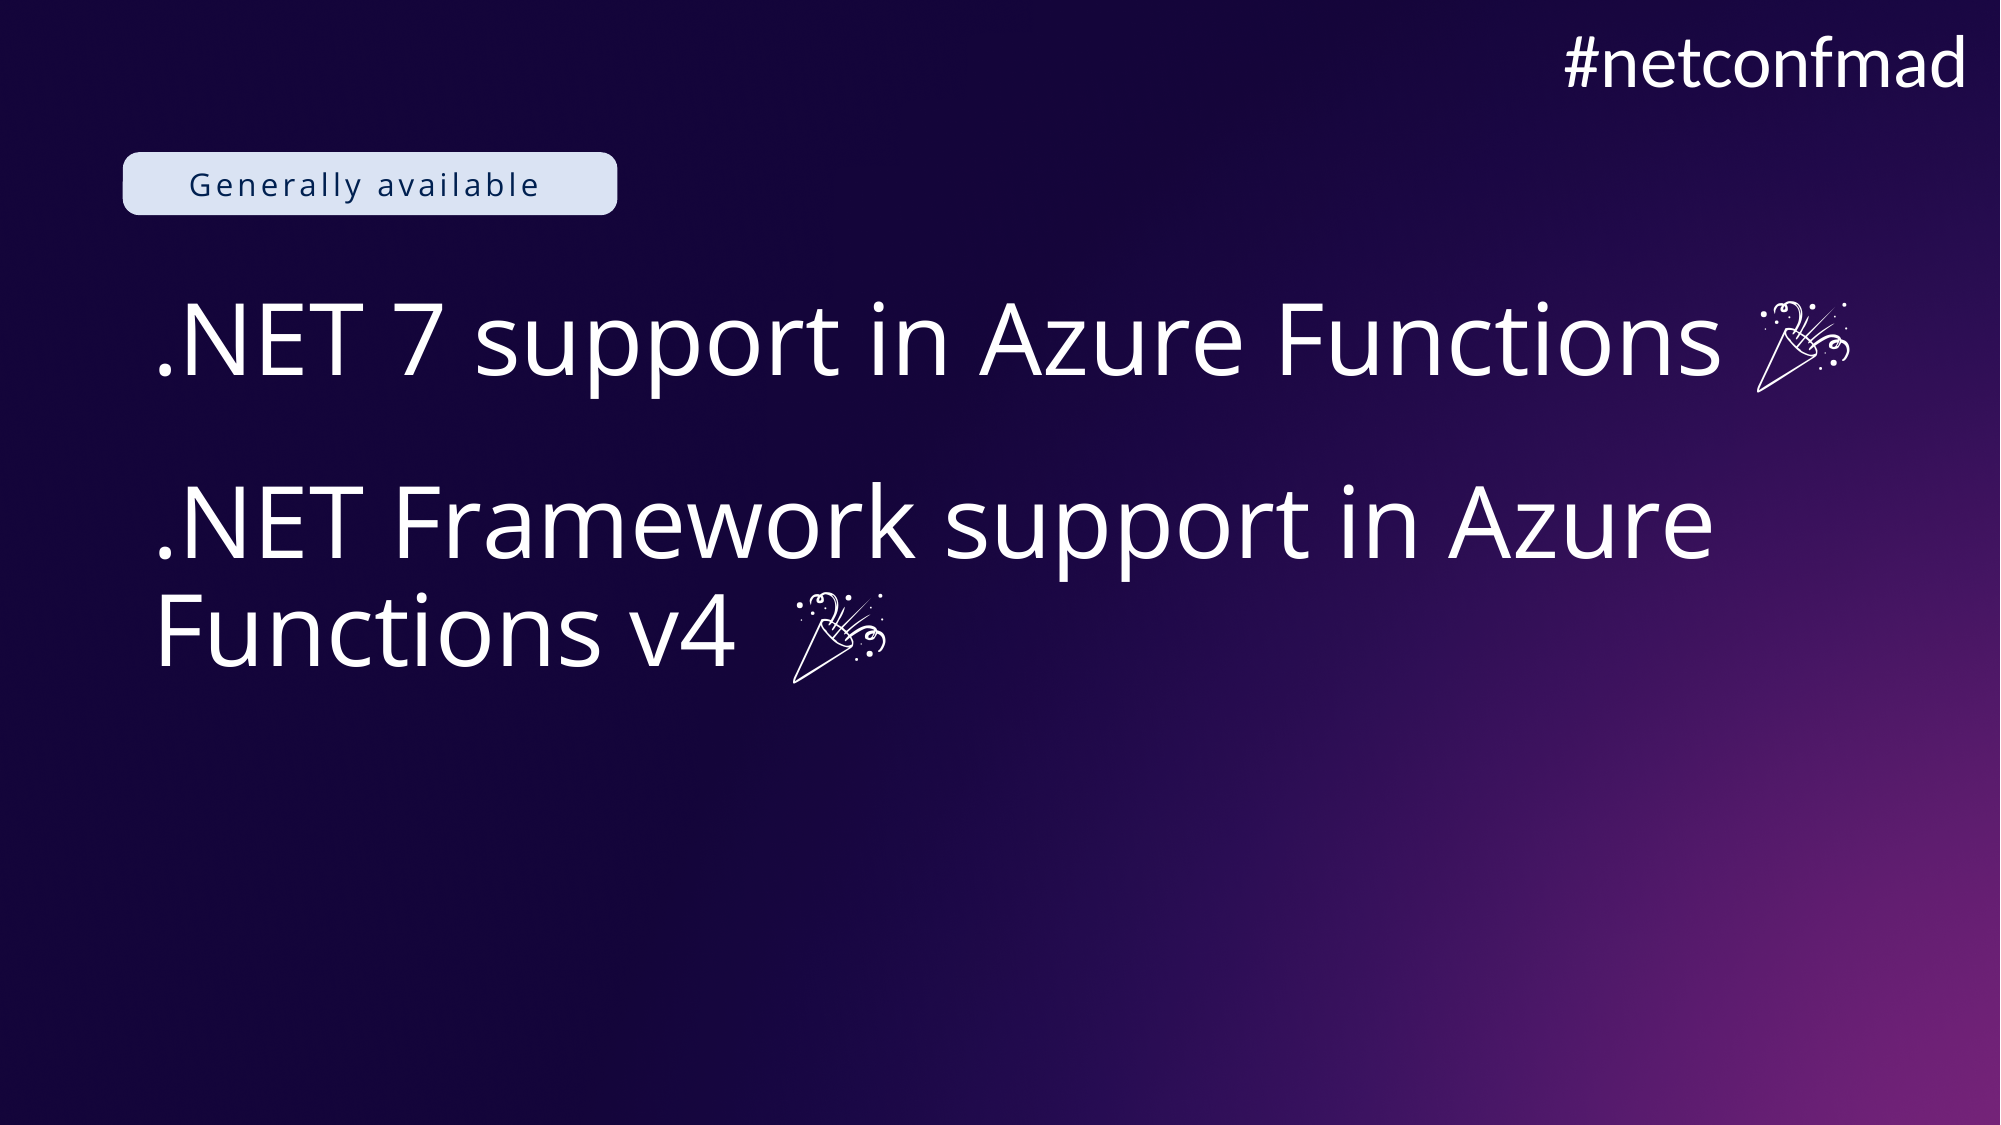

Generally available
.NET 7 support in Azure Functions 🎉
.NET Framework support in Azure Functions v4  🎉